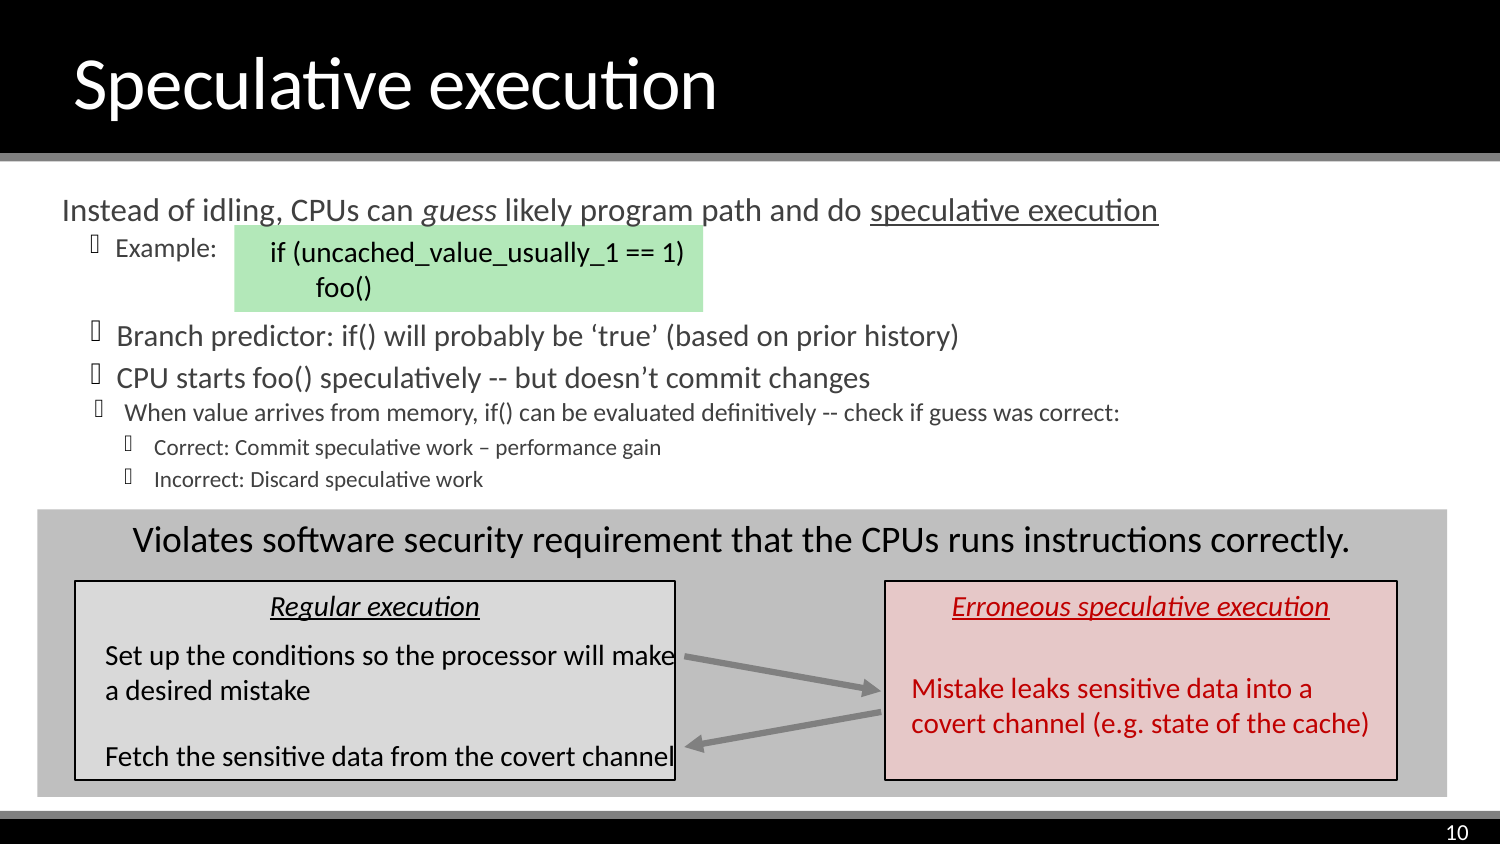

# Speculative execution

Instead of idling, CPUs can guess likely program path and do speculative execution
Example:
if (uncached_value_usually_1 == 1)
       foo()
Branch predictor: if() will probably be ‘true’ (based on prior history)
CPU starts foo() speculatively -- but doesn’t commit changes
When value arrives from memory, if() can be evaluated definitively -- check if guess was correct:
Correct: Commit speculative work – performance gain
Incorrect: Discard speculative work
Violates software security requirement that the CPUs runs instructions correctly.
Regular execution
Erroneous speculative execution
Set up the conditions so the processor will make
a desired mistake
Mistake leaks sensitive data into a covert channel (e.g. state of the cache)
Fetch the sensitive data from the covert channel